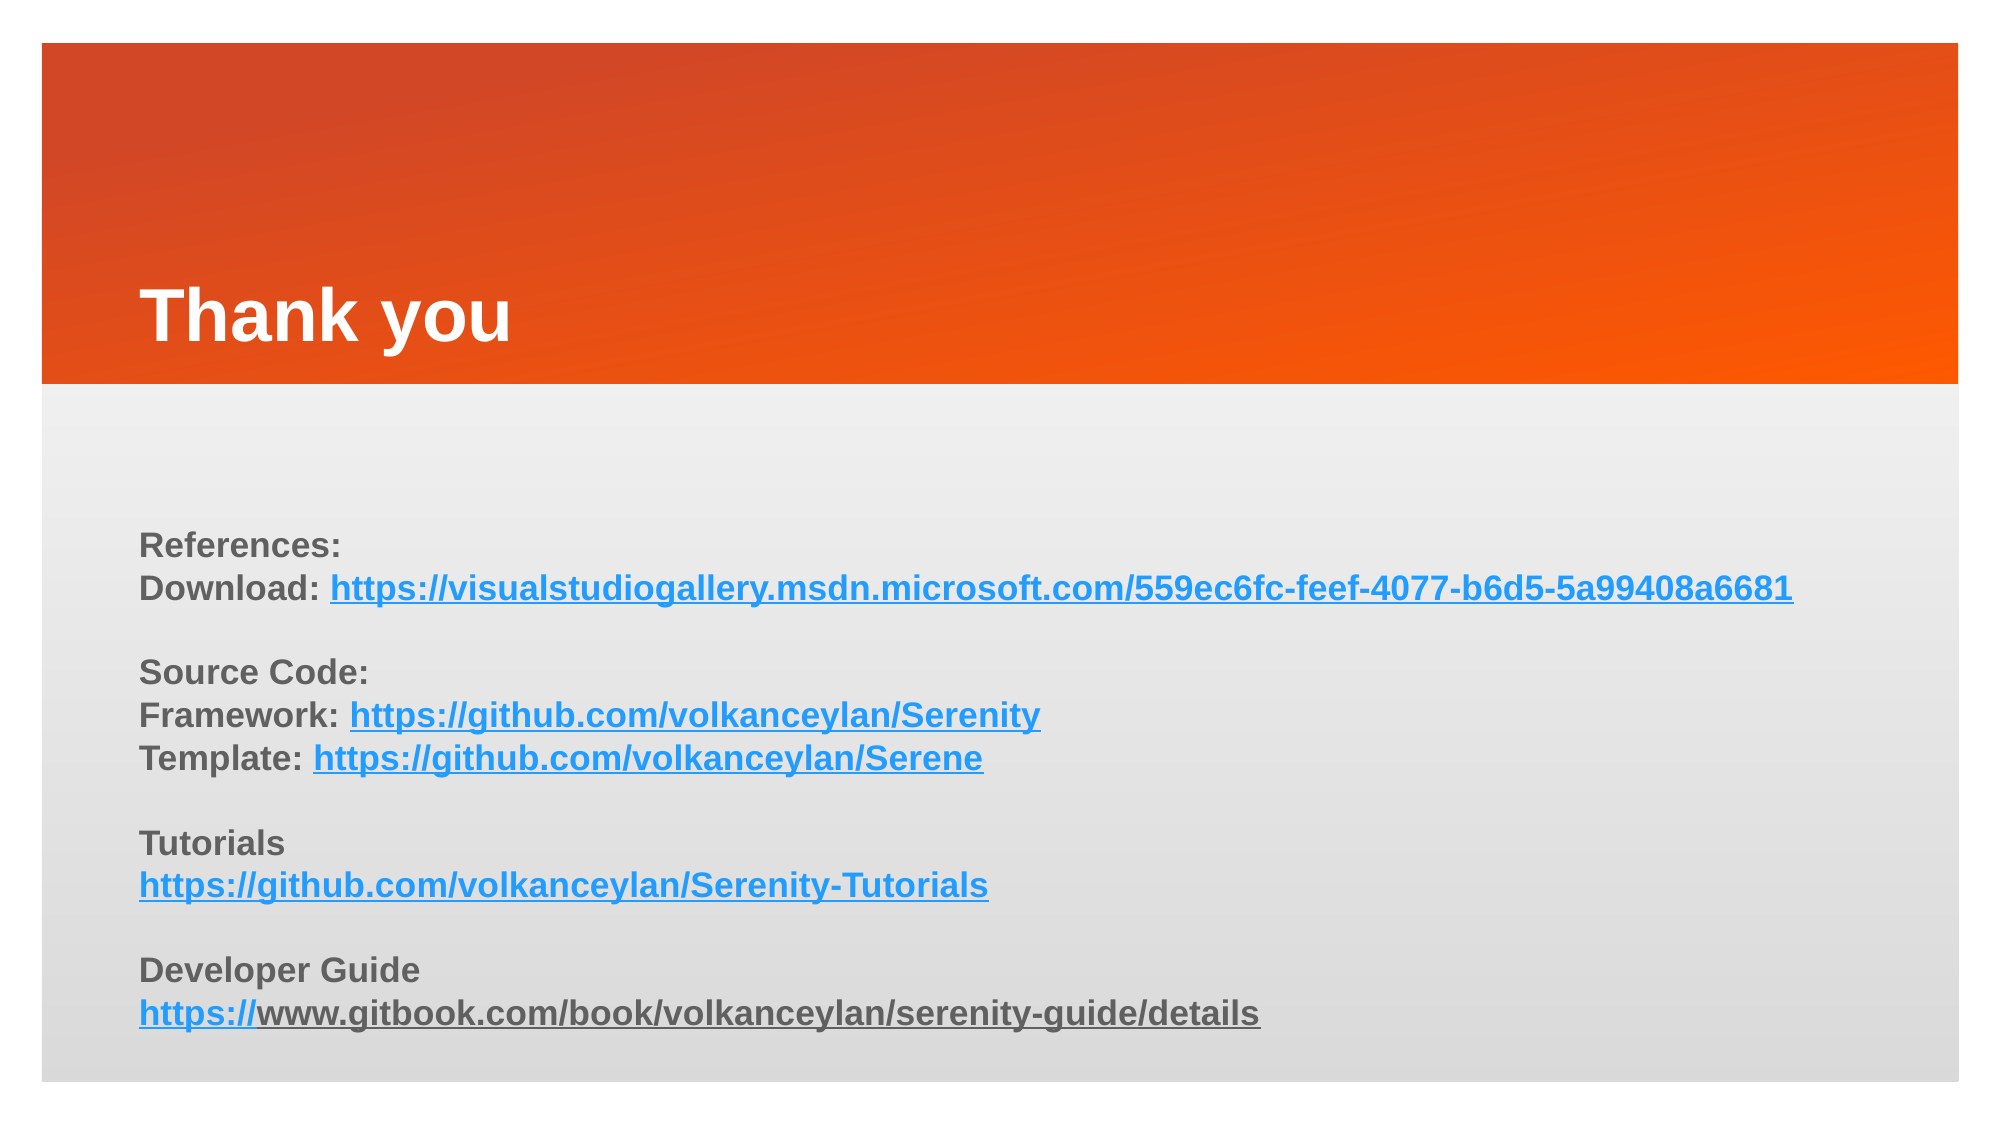

Thank you
References:
Download: https://visualstudiogallery.msdn.microsoft.com/559ec6fc-feef-4077-b6d5-5a99408a6681

Source Code:
Framework: https://github.com/volkanceylan/Serenity
Template: https://github.com/volkanceylan/Serene

Tutorials
https://github.com/volkanceylan/Serenity-Tutorials

Developer Guide
https://www.gitbook.com/book/volkanceylan/serenity-guide/details